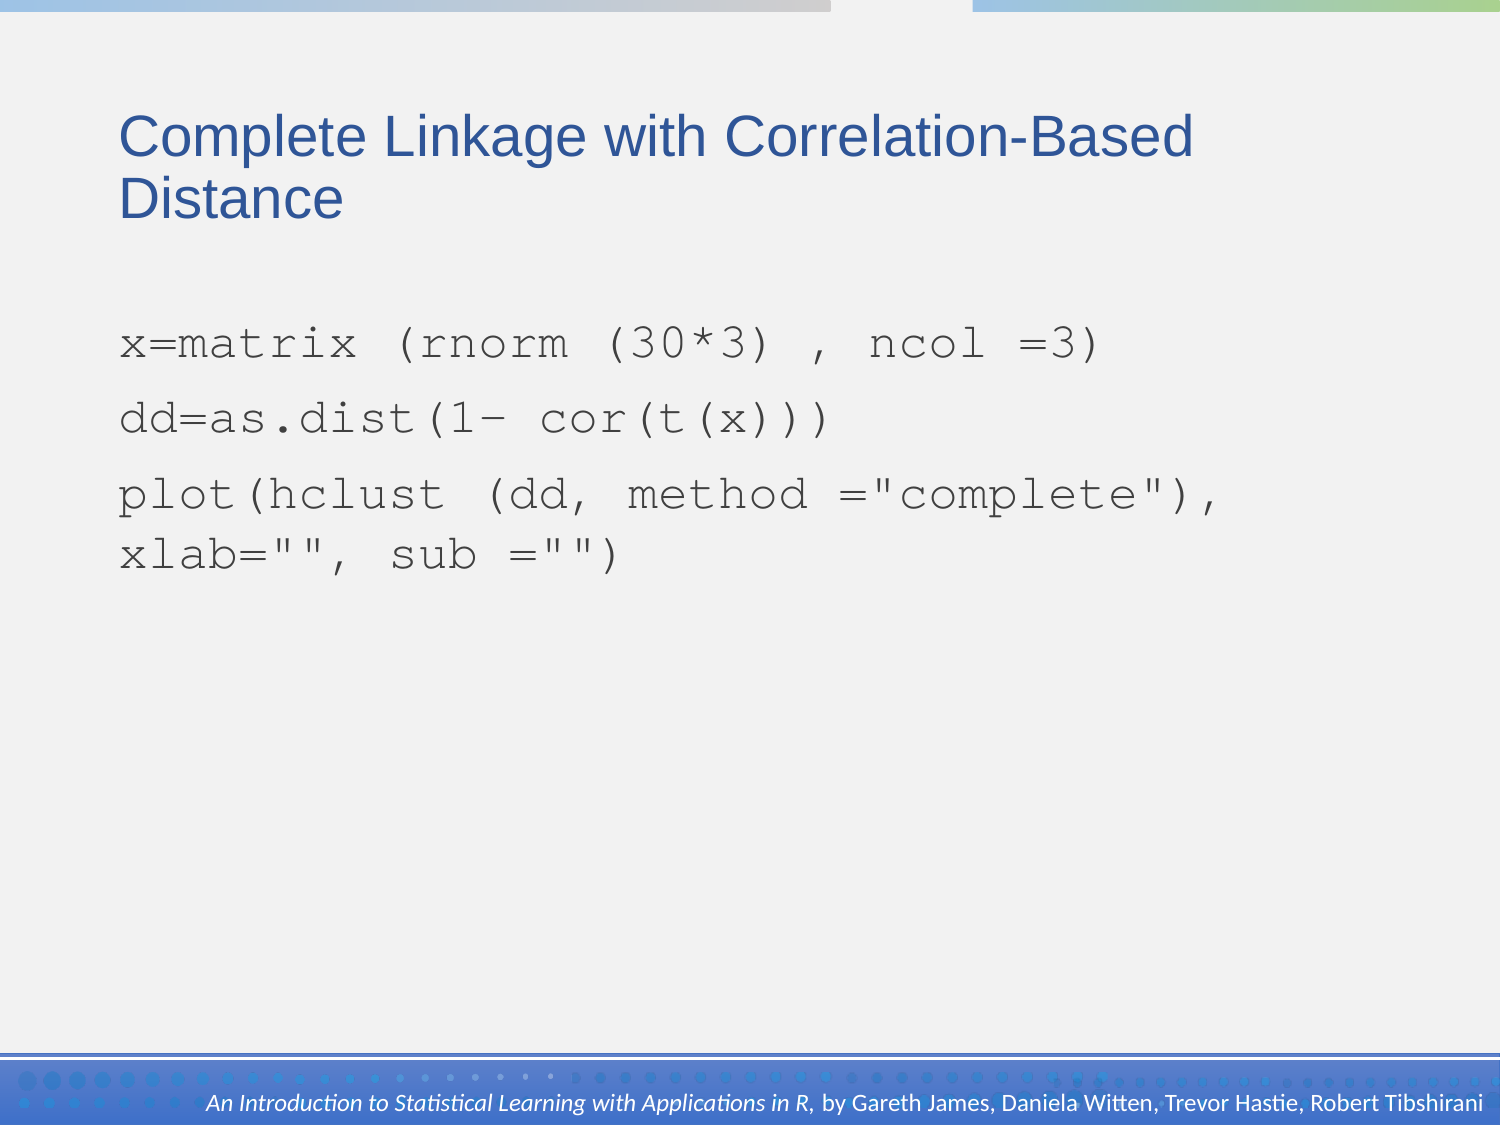

# Complete Linkage with Correlation-Based Distance
x=matrix (rnorm (30*3) , ncol =3)
dd=as.dist(1- cor(t(x)))
plot(hclust (dd, method ="complete"), xlab="", sub ="")
An Introduction to Statistical Learning with Applications in R, by Gareth James, Daniela Witten, Trevor Hastie, Robert Tibshirani